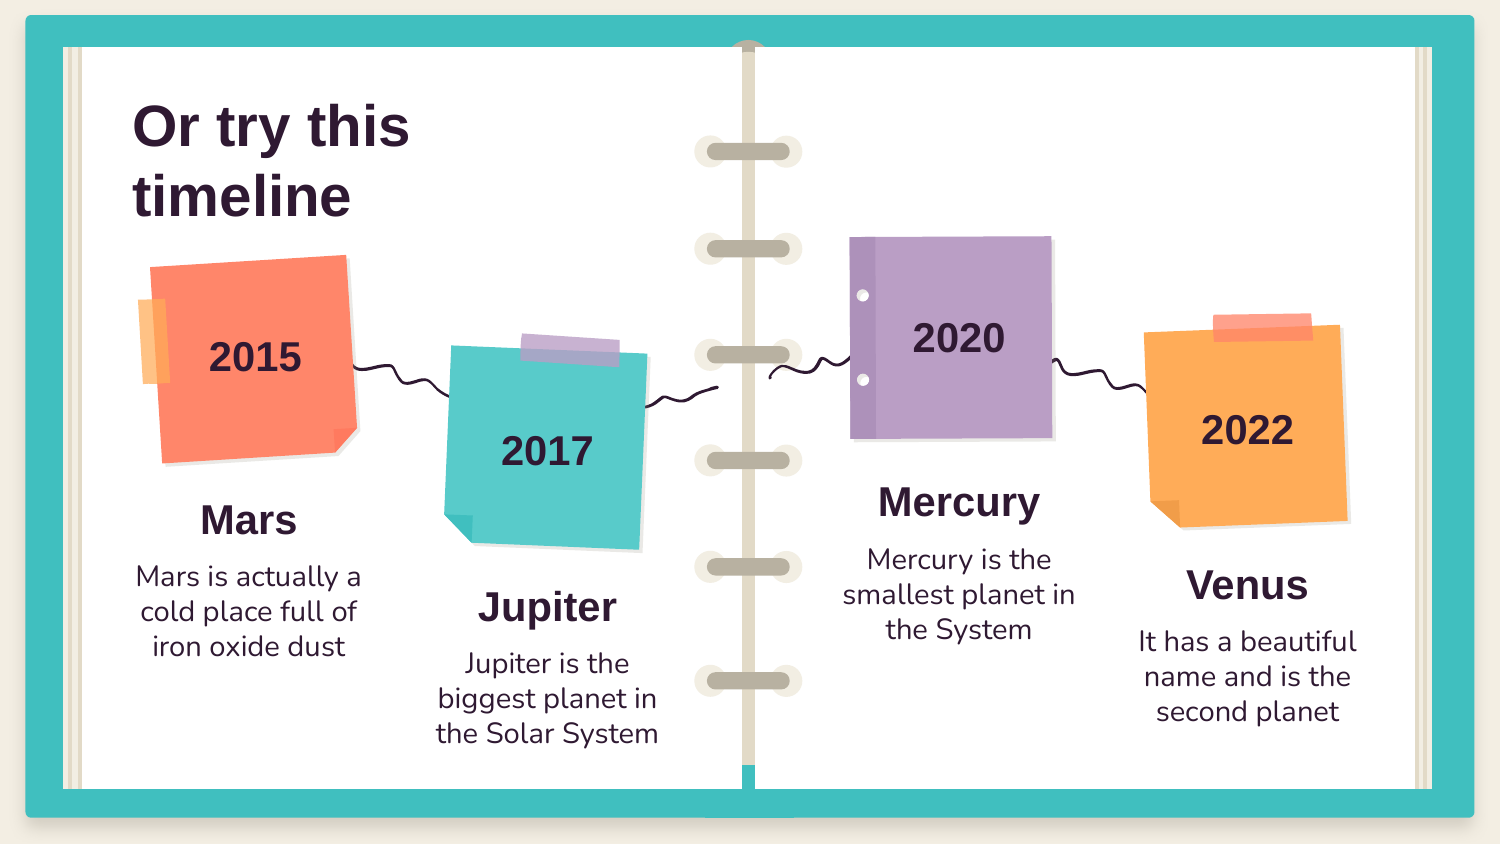

# Or try this
timeline

2020

2015

2022

2017
Mercury
Mars
Mercury is the smallest planet in the System
Mars is actually a cold place full of iron oxide dust

Venus
Jupiter
It has a beautiful name and is the second planet
Jupiter is the biggest planet in the Solar System